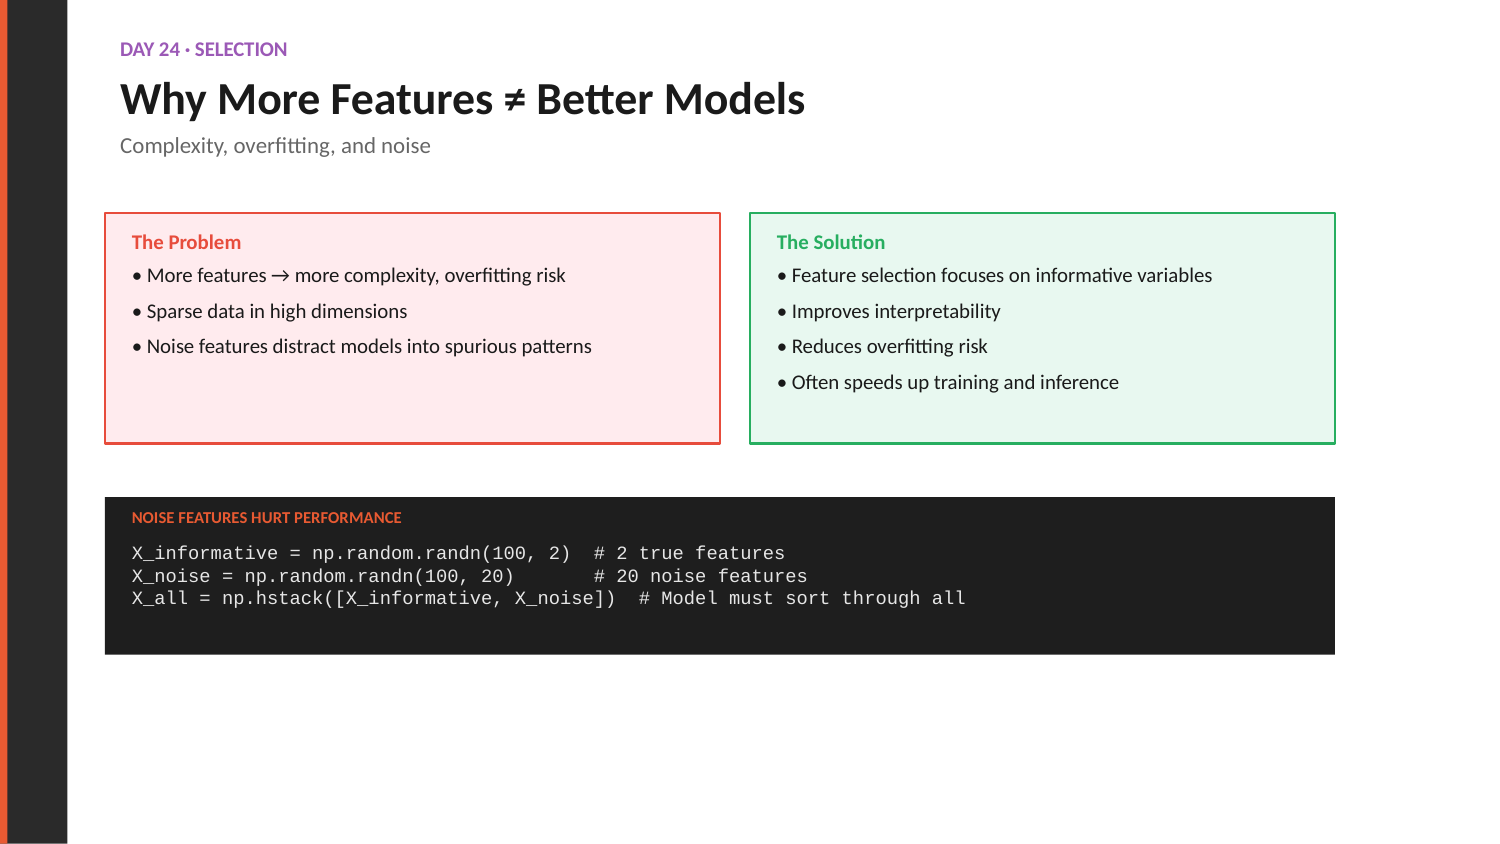

DAY 24 · SELECTION
Why More Features ≠ Better Models
Complexity, overfitting, and noise

The Problem
The Solution
• More features → more complexity, overfitting risk
• Sparse data in high dimensions
• Noise features distract models into spurious patterns
• Feature selection focuses on informative variables
• Improves interpretability
• Reduces overfitting risk
• Often speeds up training and inference

NOISE FEATURES HURT PERFORMANCE
X_informative = np.random.randn(100, 2)  # 2 true features
X_noise = np.random.randn(100, 20)       # 20 noise features
X_all = np.hstack([X_informative, X_noise])  # Model must sort through all